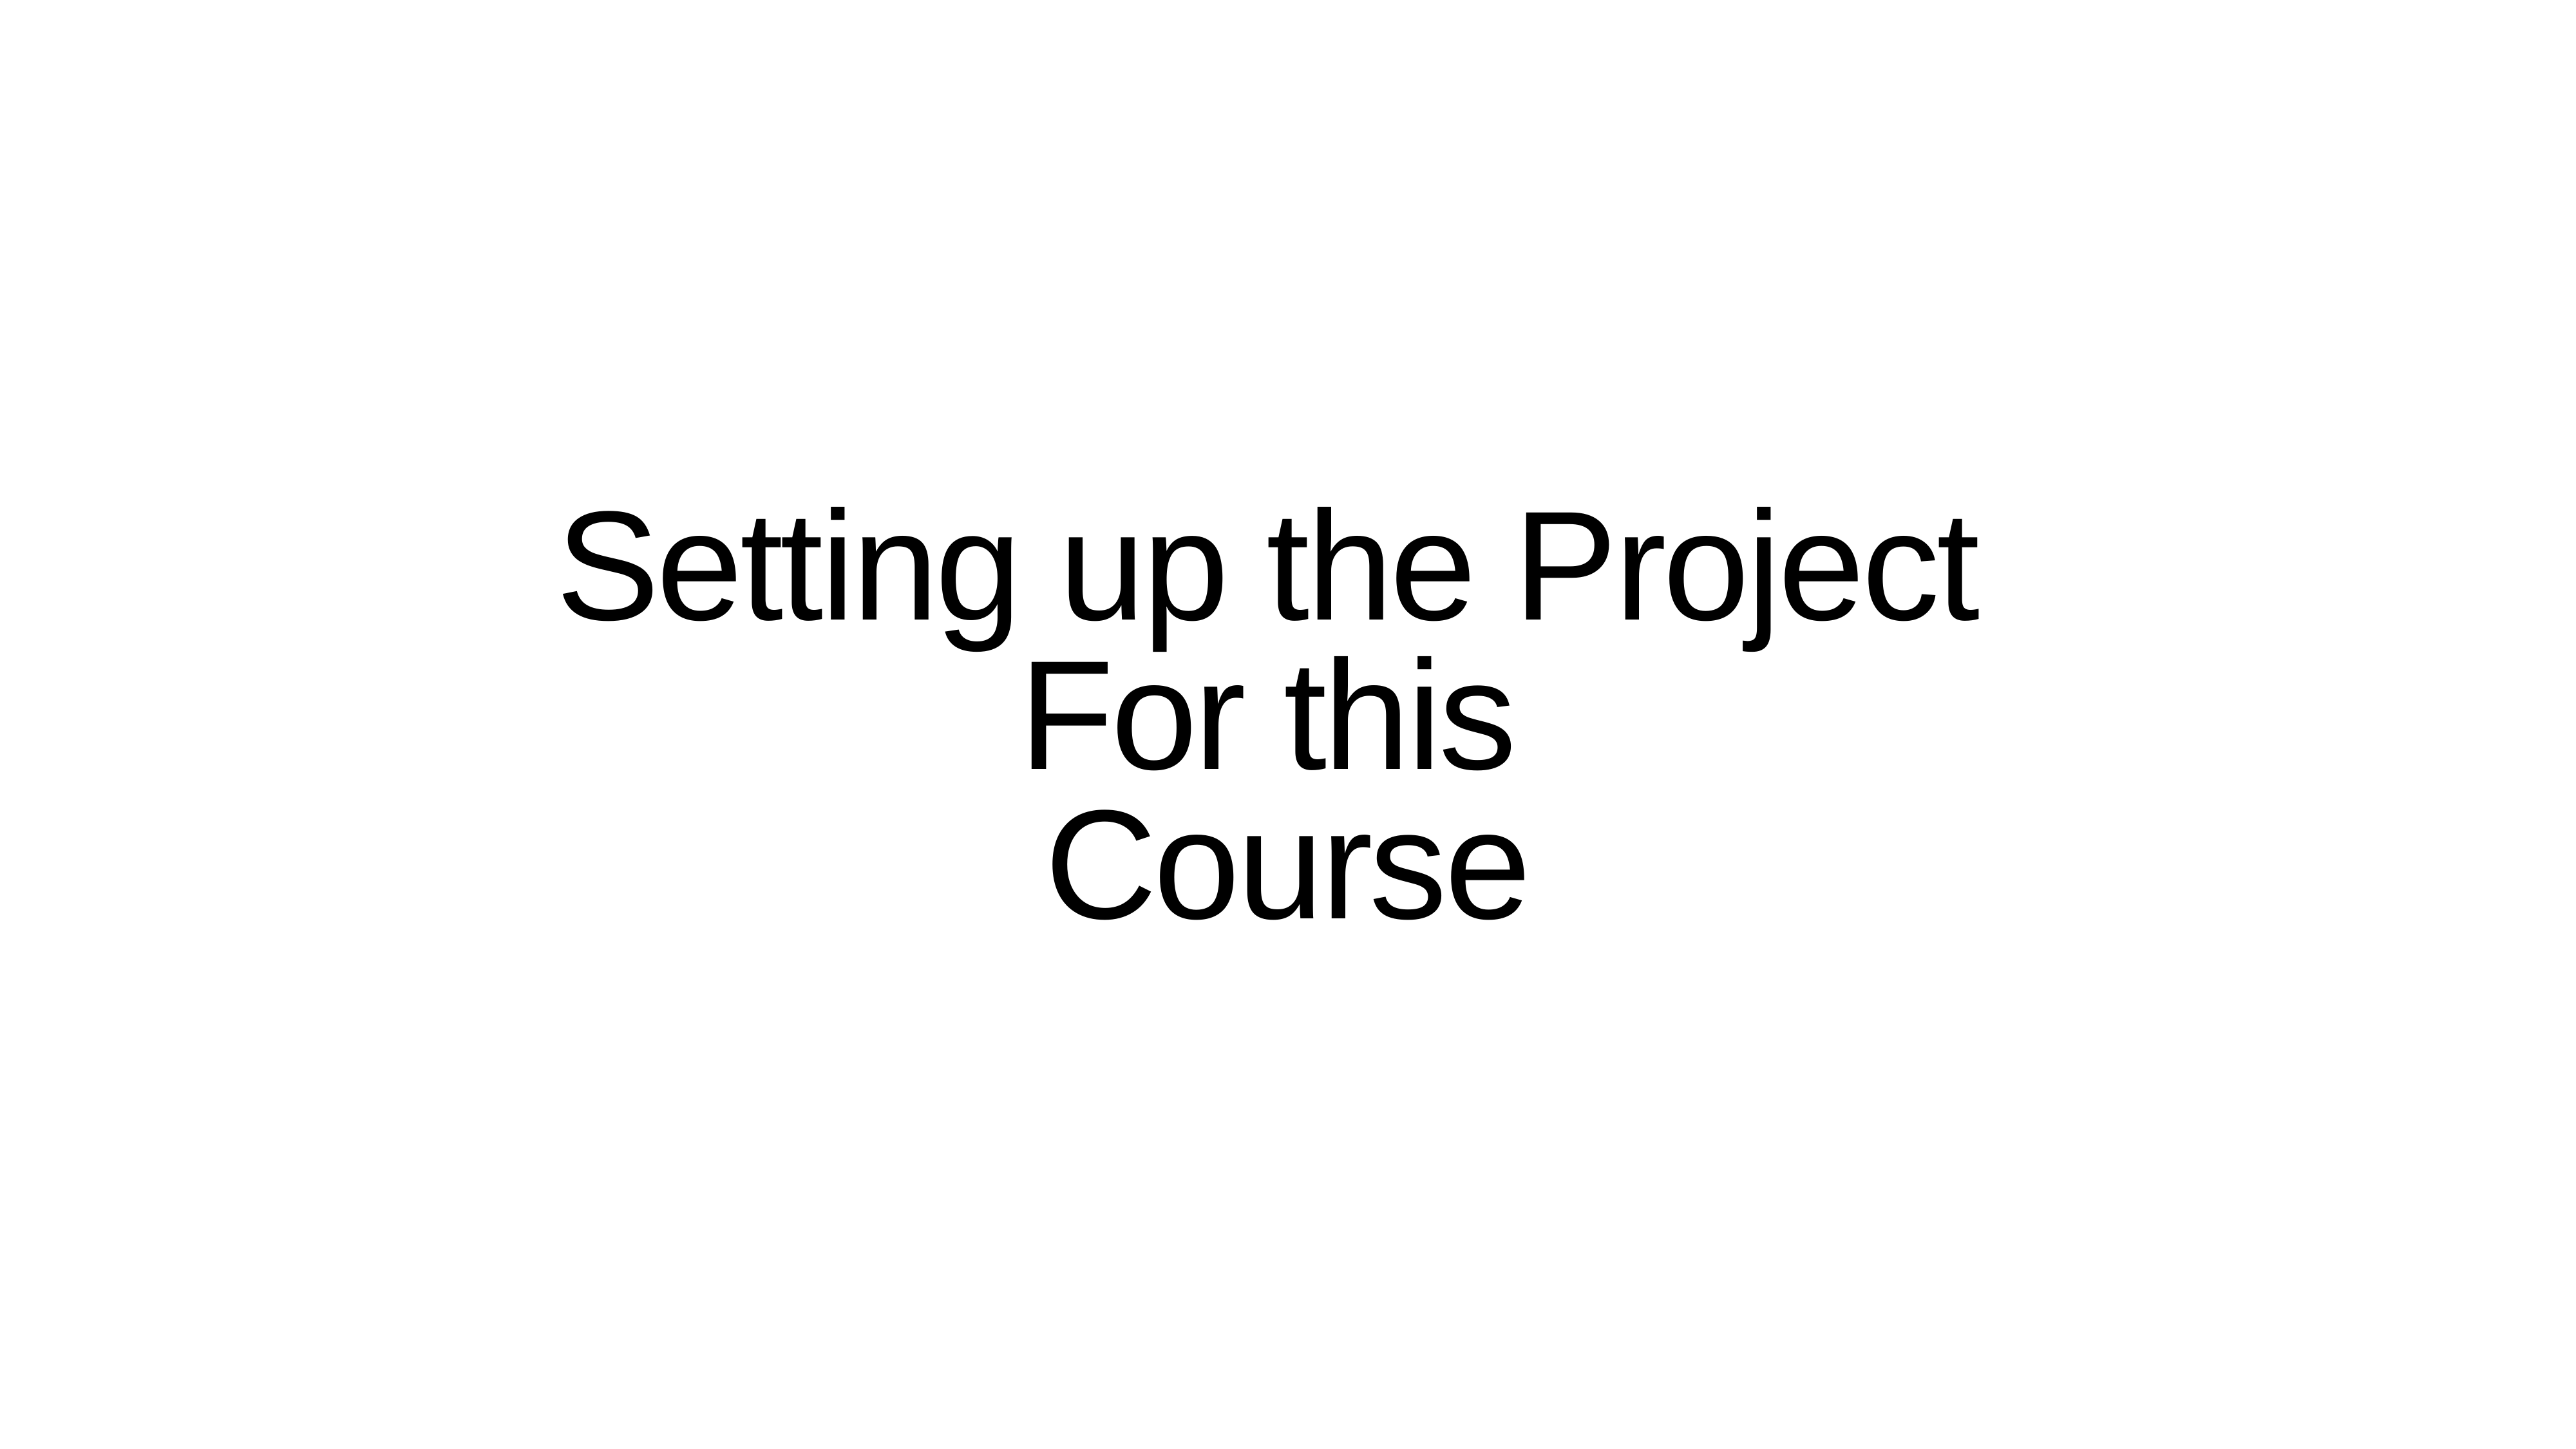

Setting up the Project
For this
Course